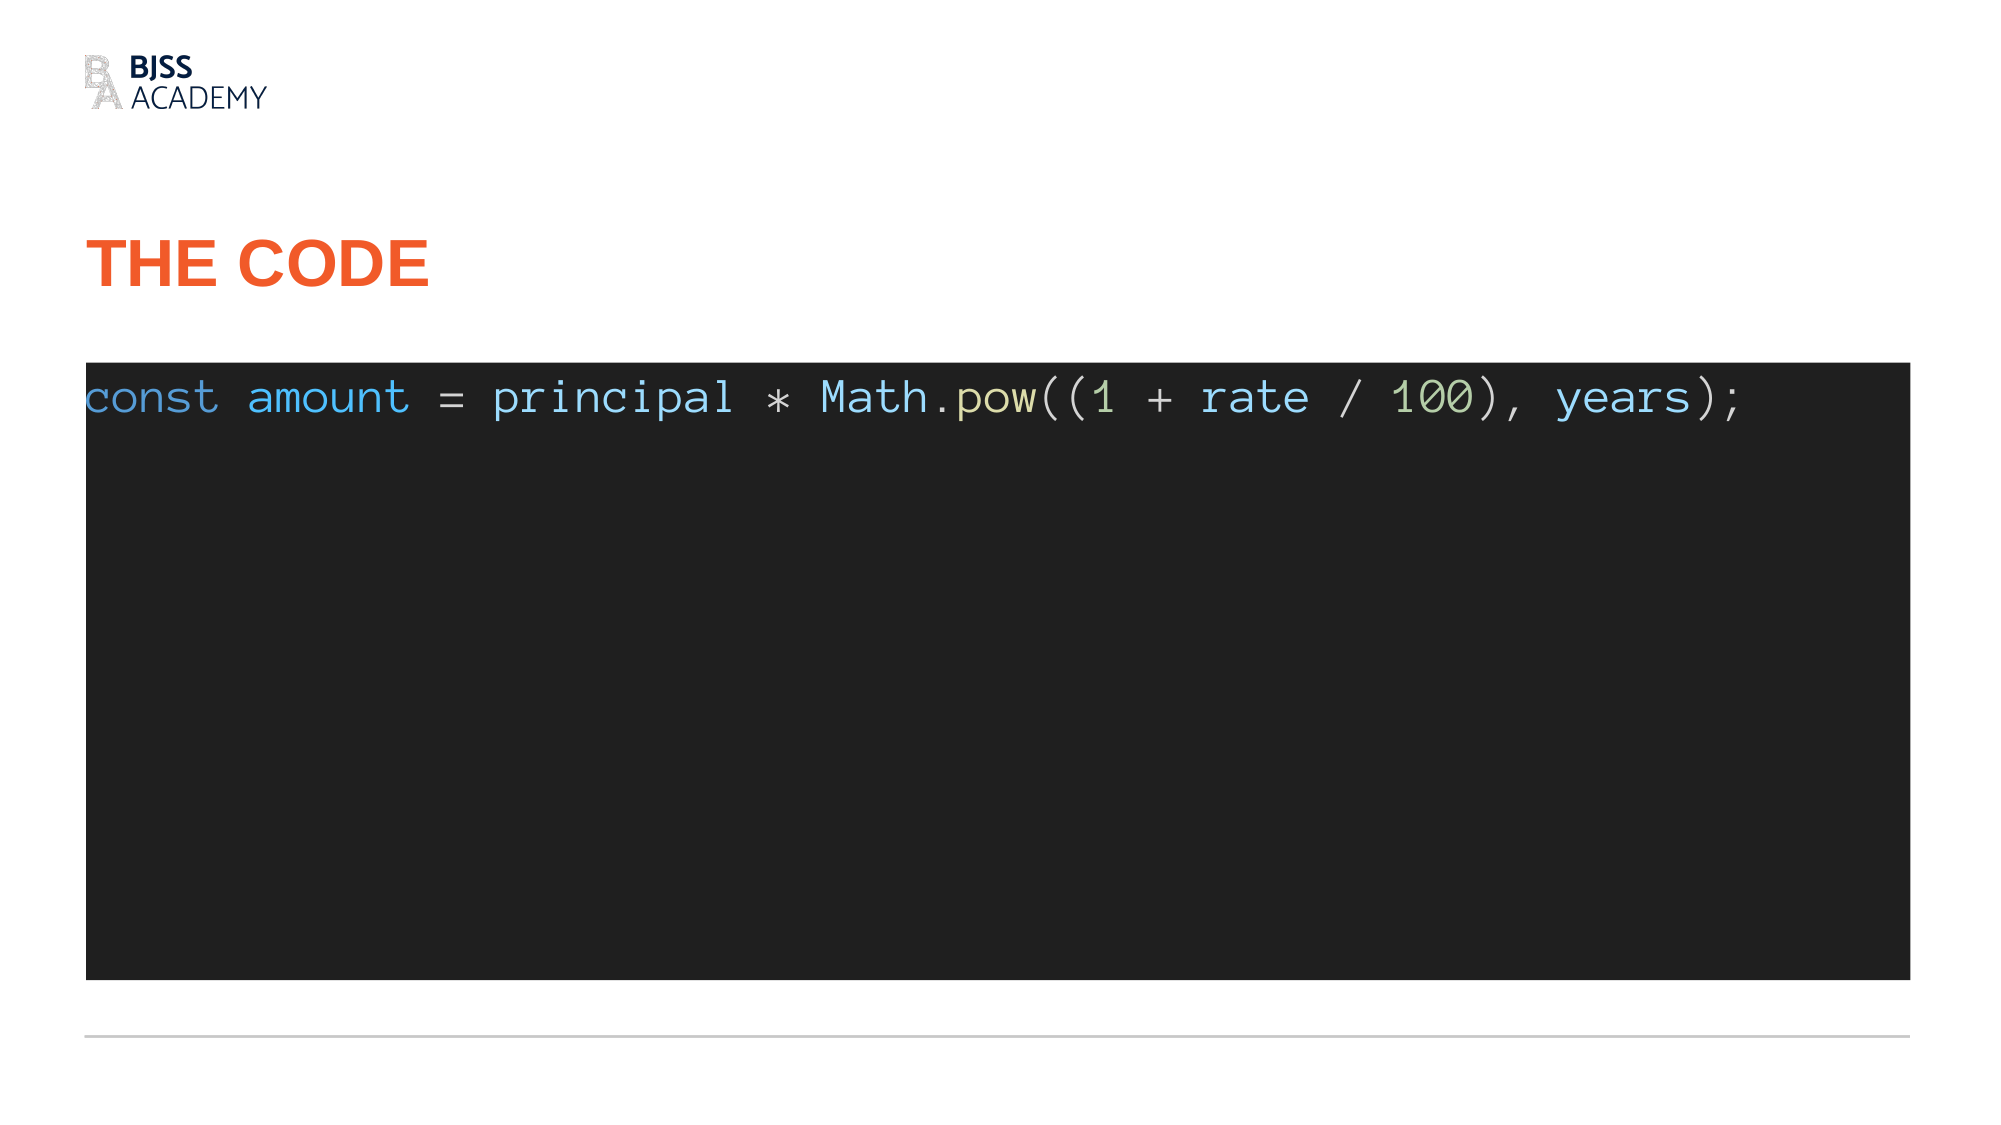

# The Code
const amount = principal * Math.pow((1 + rate / 100), years);